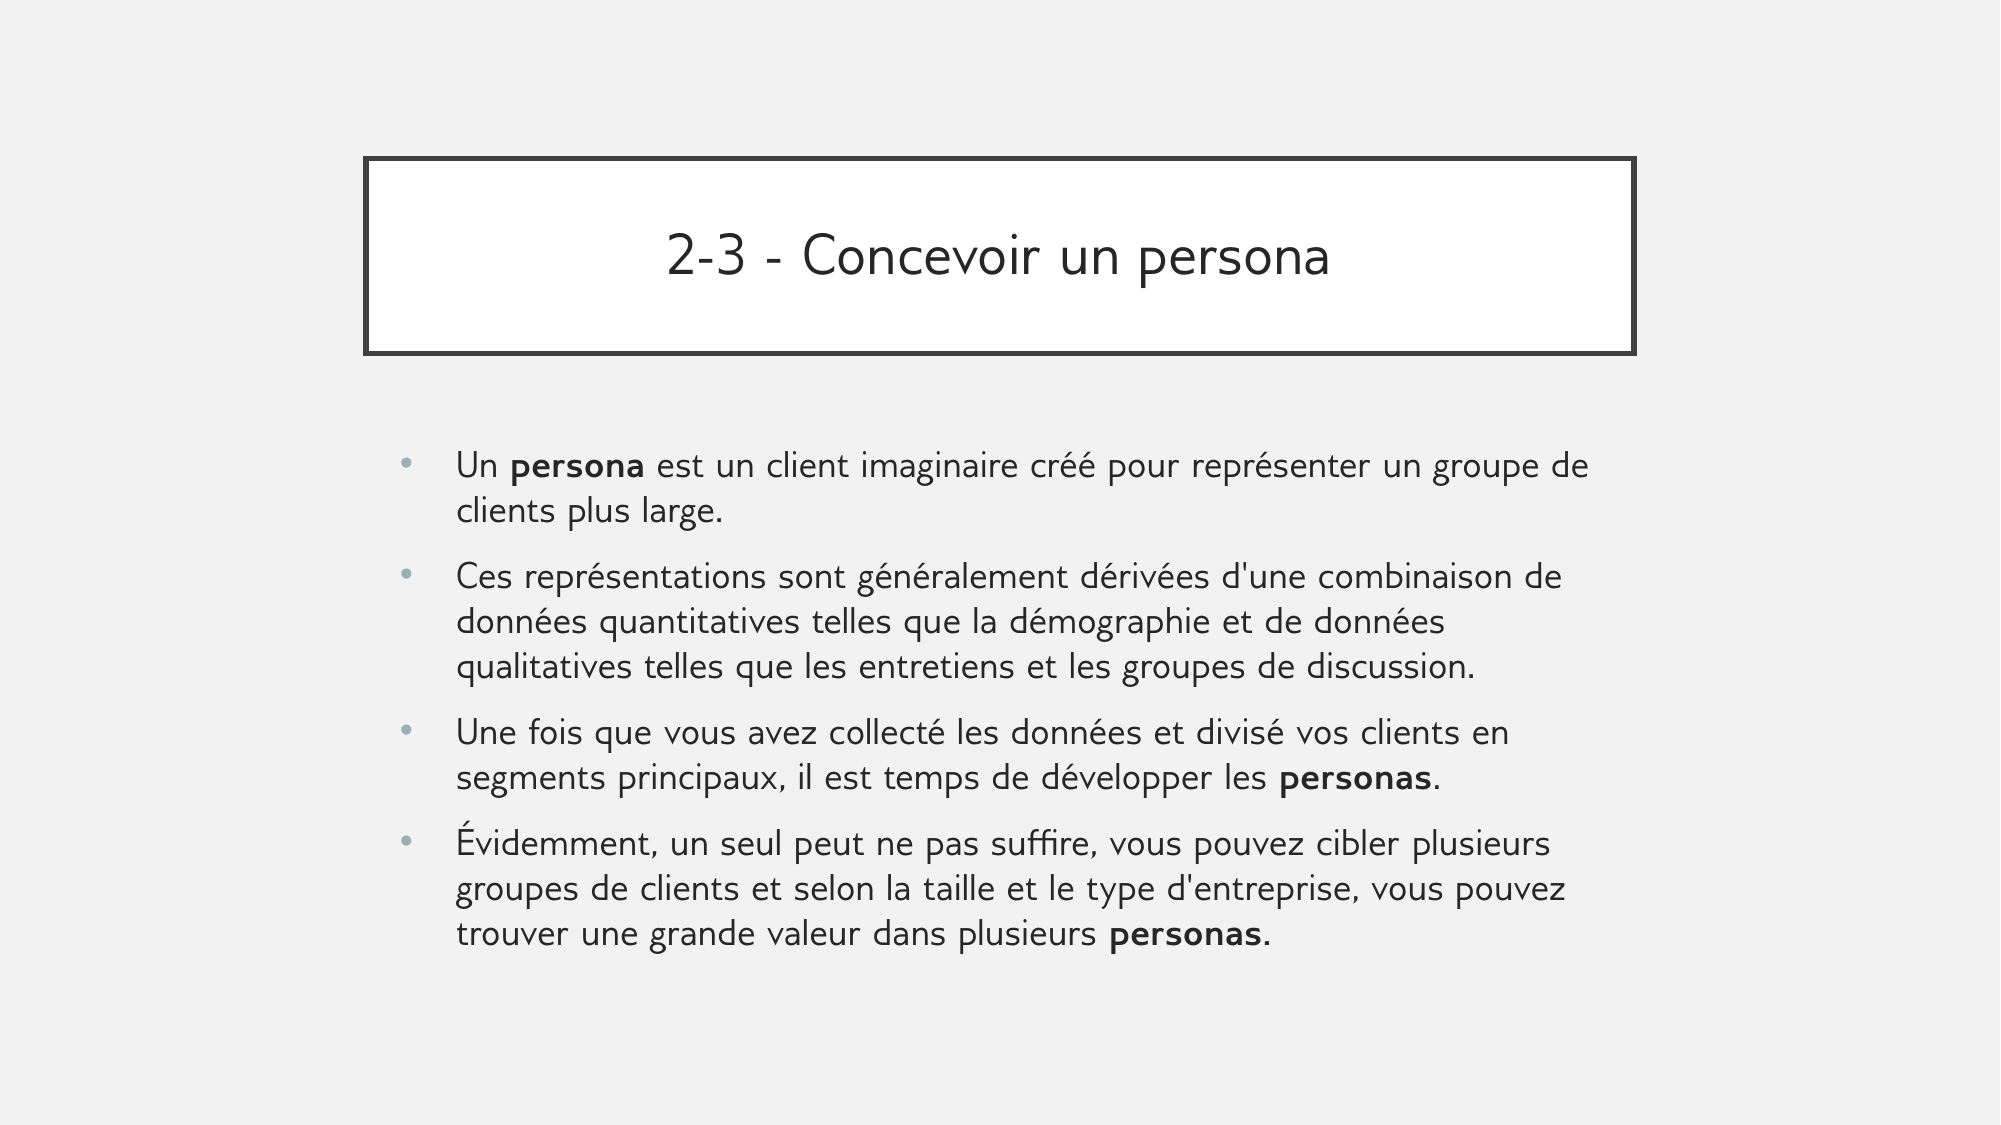

# 2-3 - Concevoir un persona
Un persona est un client imaginaire créé pour représenter un groupe de clients plus large.
Ces représentations sont généralement dérivées d'une combinaison de données quantitatives telles que la démographie et de données qualitatives telles que les entretiens et les groupes de discussion.
Une fois que vous avez collecté les données et divisé vos clients en segments principaux, il est temps de développer les personas.
Évidemment, un seul peut ne pas suffire, vous pouvez cibler plusieurs groupes de clients et selon la taille et le type d'entreprise, vous pouvez trouver une grande valeur dans plusieurs personas.